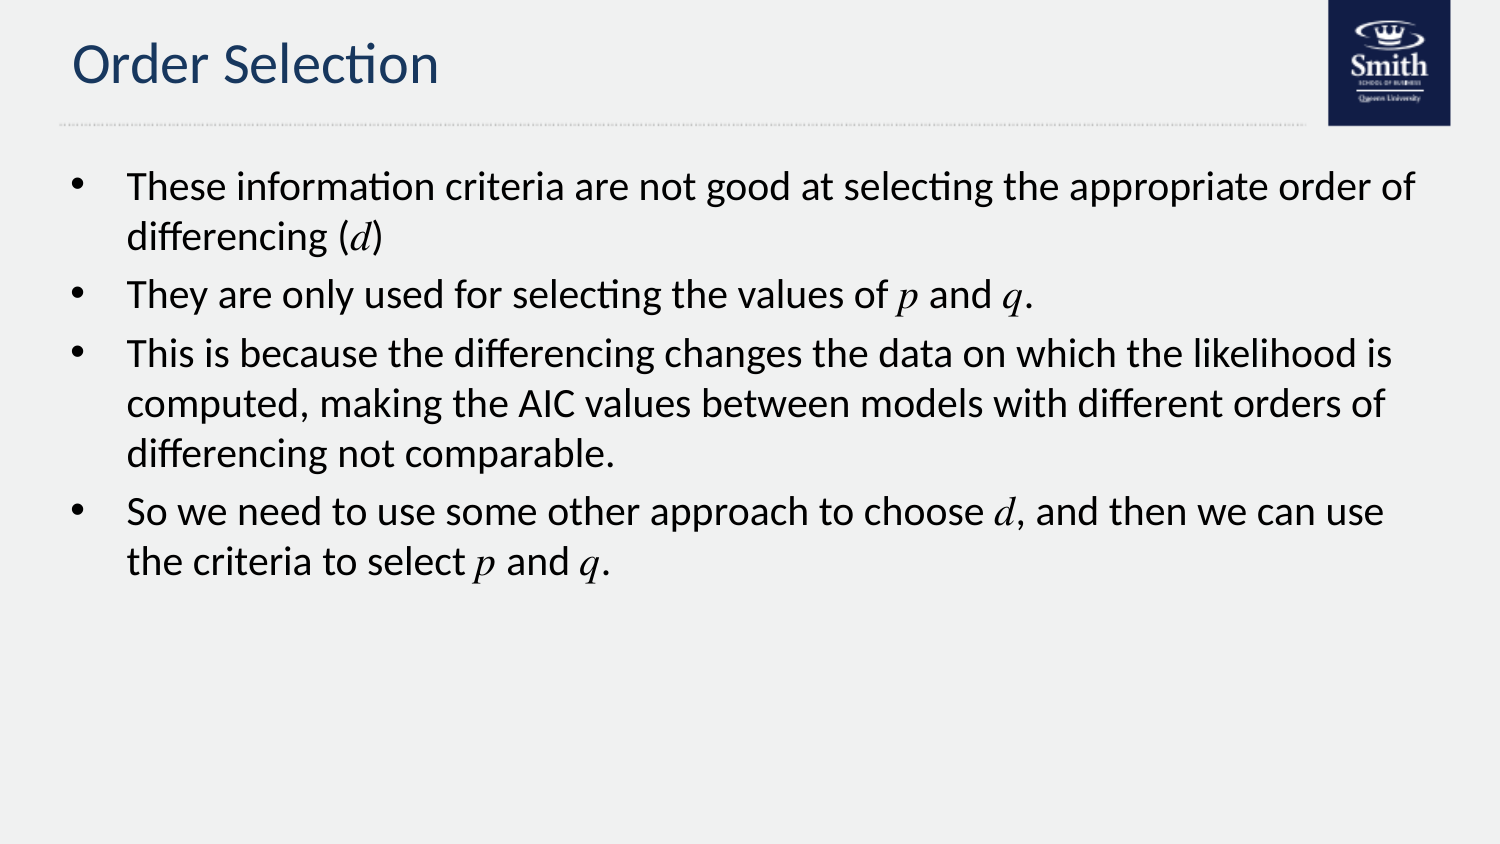

# Order Selection
These information criteria are not good at selecting the appropriate order of differencing (d)
They are only used for selecting the values of p and q.
This is because the differencing changes the data on which the likelihood is computed, making the AIC values between models with different orders of differencing not comparable.
So we need to use some other approach to choose d, and then we can use the criteria to select p and q.